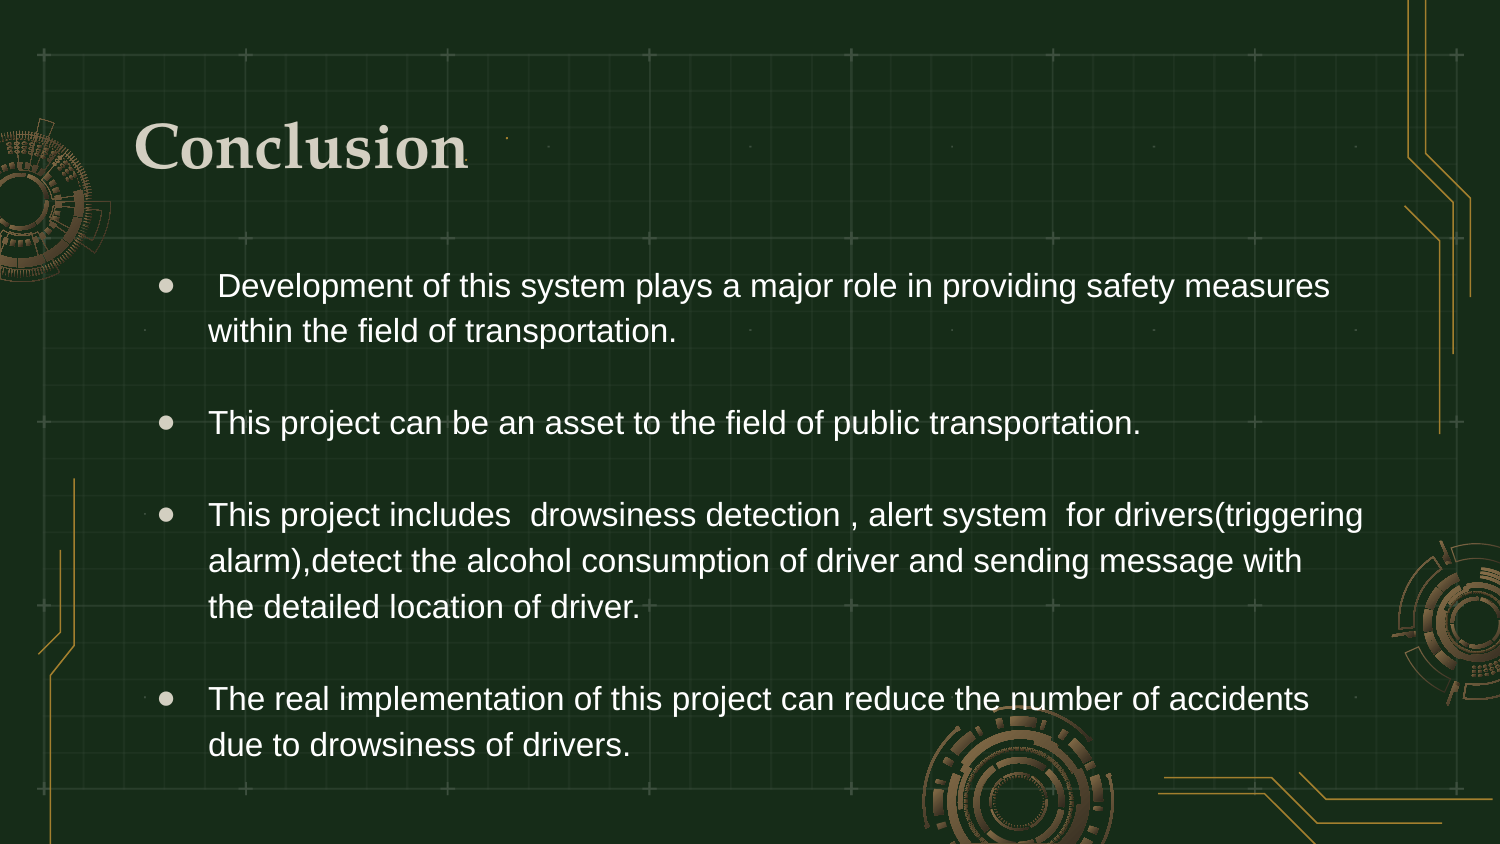

# Conclusion

 Development of this system plays a major role in providing safety measures within the field of transportation.

This project can be an asset to the field of public transportation.

This project includes  drowsiness detection , alert system  for drivers(triggering alarm),detect the alcohol consumption of driver and sending message with  the detailed location of driver.

The real implementation of this project can reduce the number of accidents due to drowsiness of drivers.